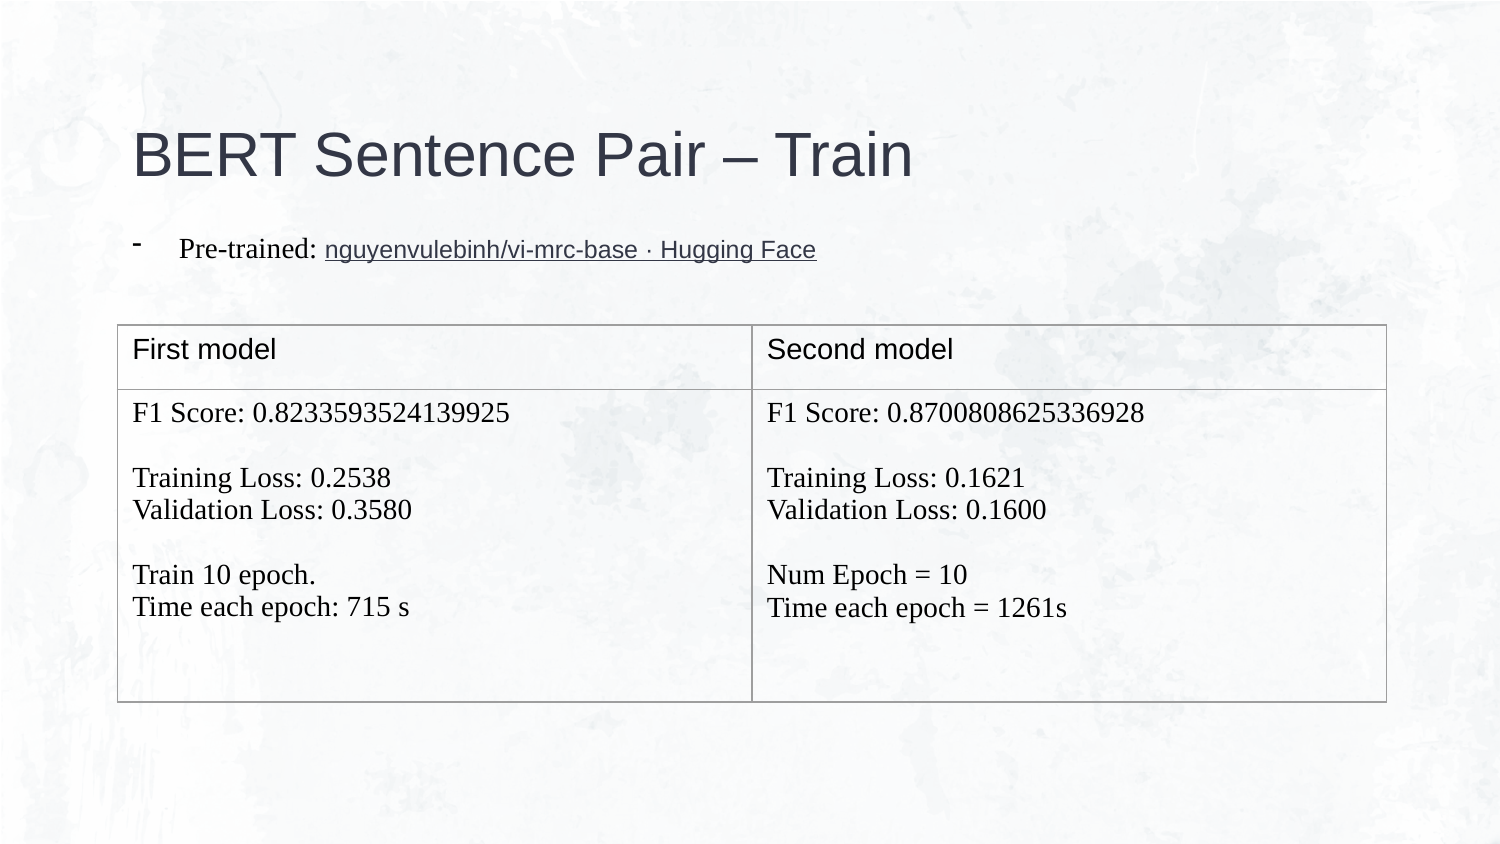

# BERT Sentence Pair – Train
Pre-trained: nguyenvulebinh/vi-mrc-base · Hugging Face
| First model | Second model |
| --- | --- |
| F1 Score: 0.8233593524139925 Training Loss: 0.2538 Validation Loss: 0.3580 Train 10 epoch. Time each epoch: 715 s | F1 Score: 0.8700808625336928 Training Loss: 0.1621 Validation Loss: 0.1600 Num Epoch = 10 Time each epoch = 1261s |